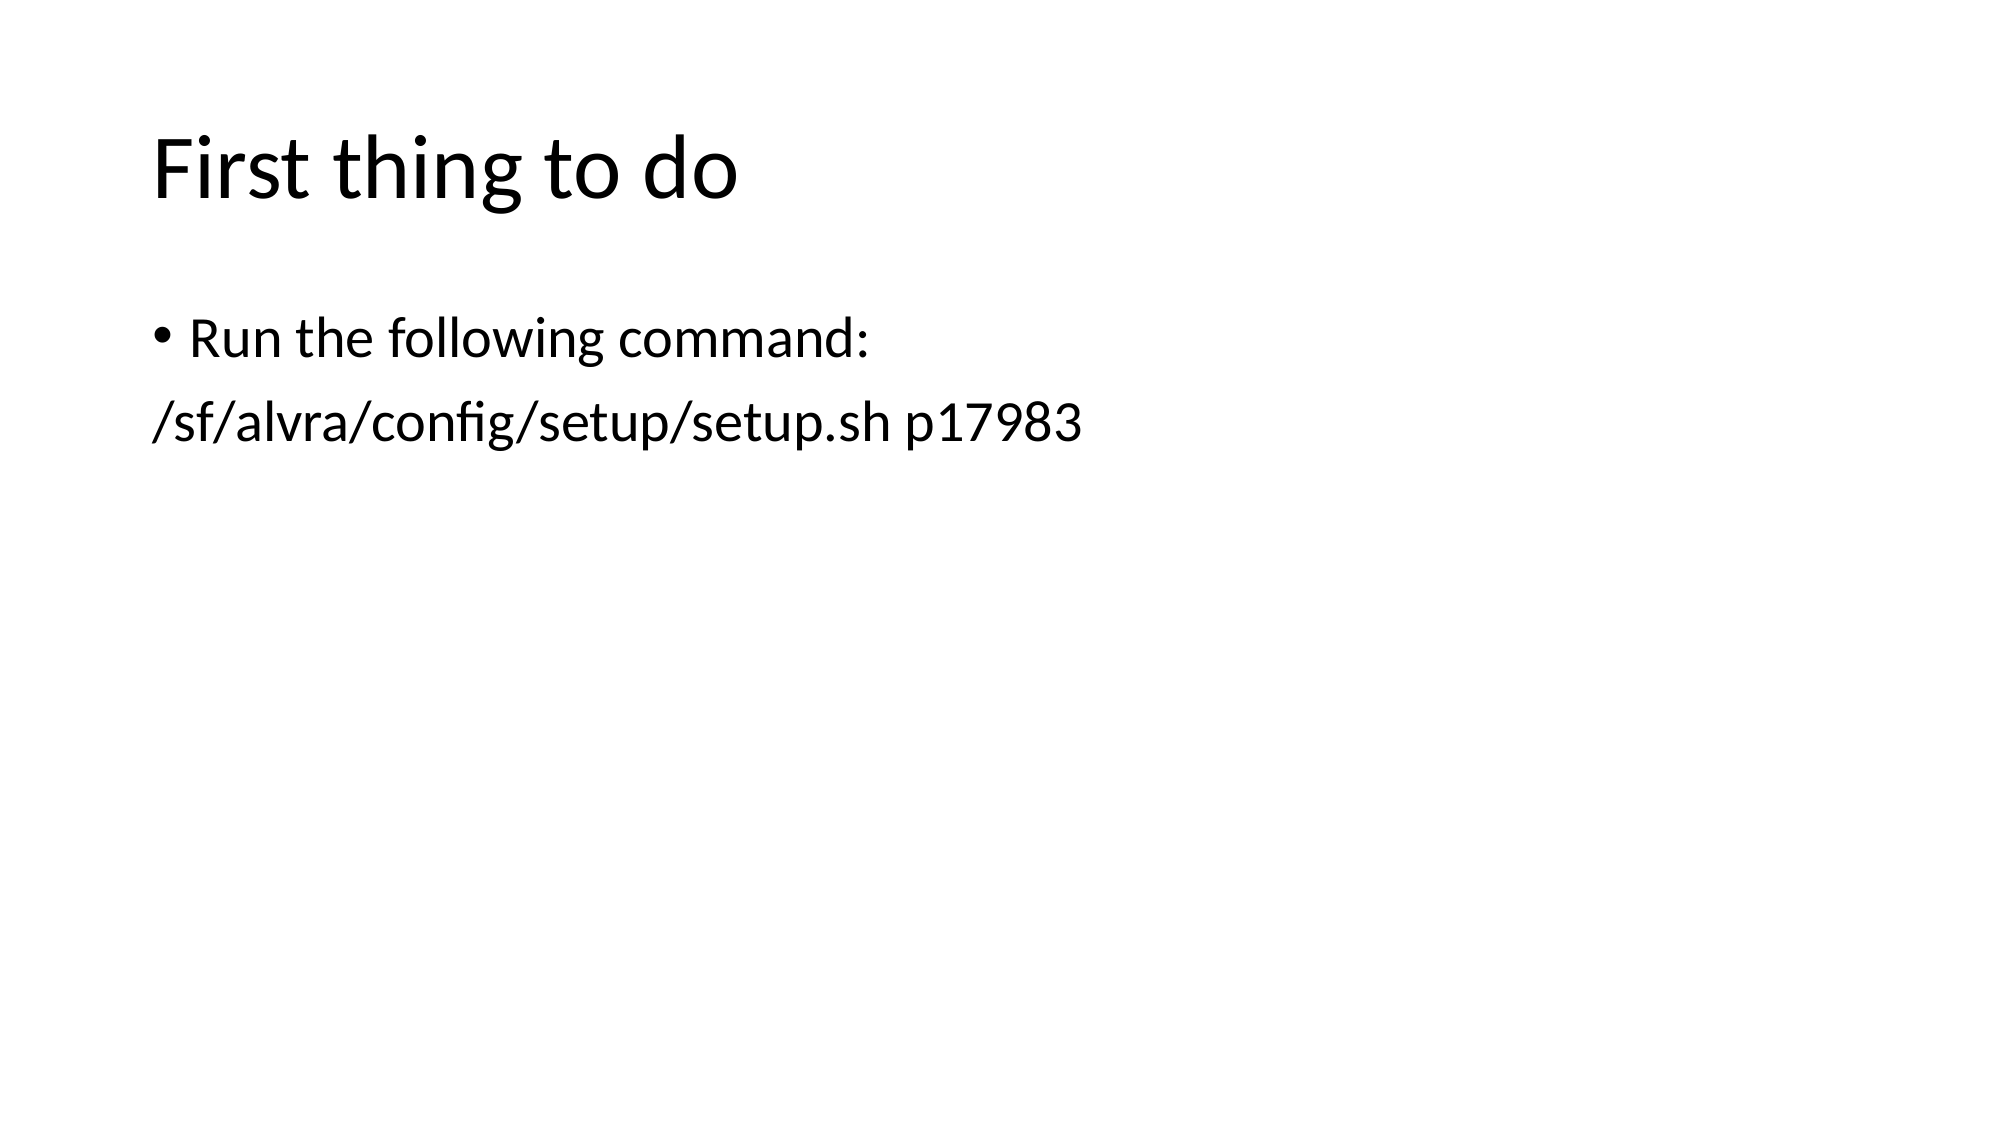

# First thing to do
Run the following command:
/sf/alvra/config/setup/setup.sh p17983